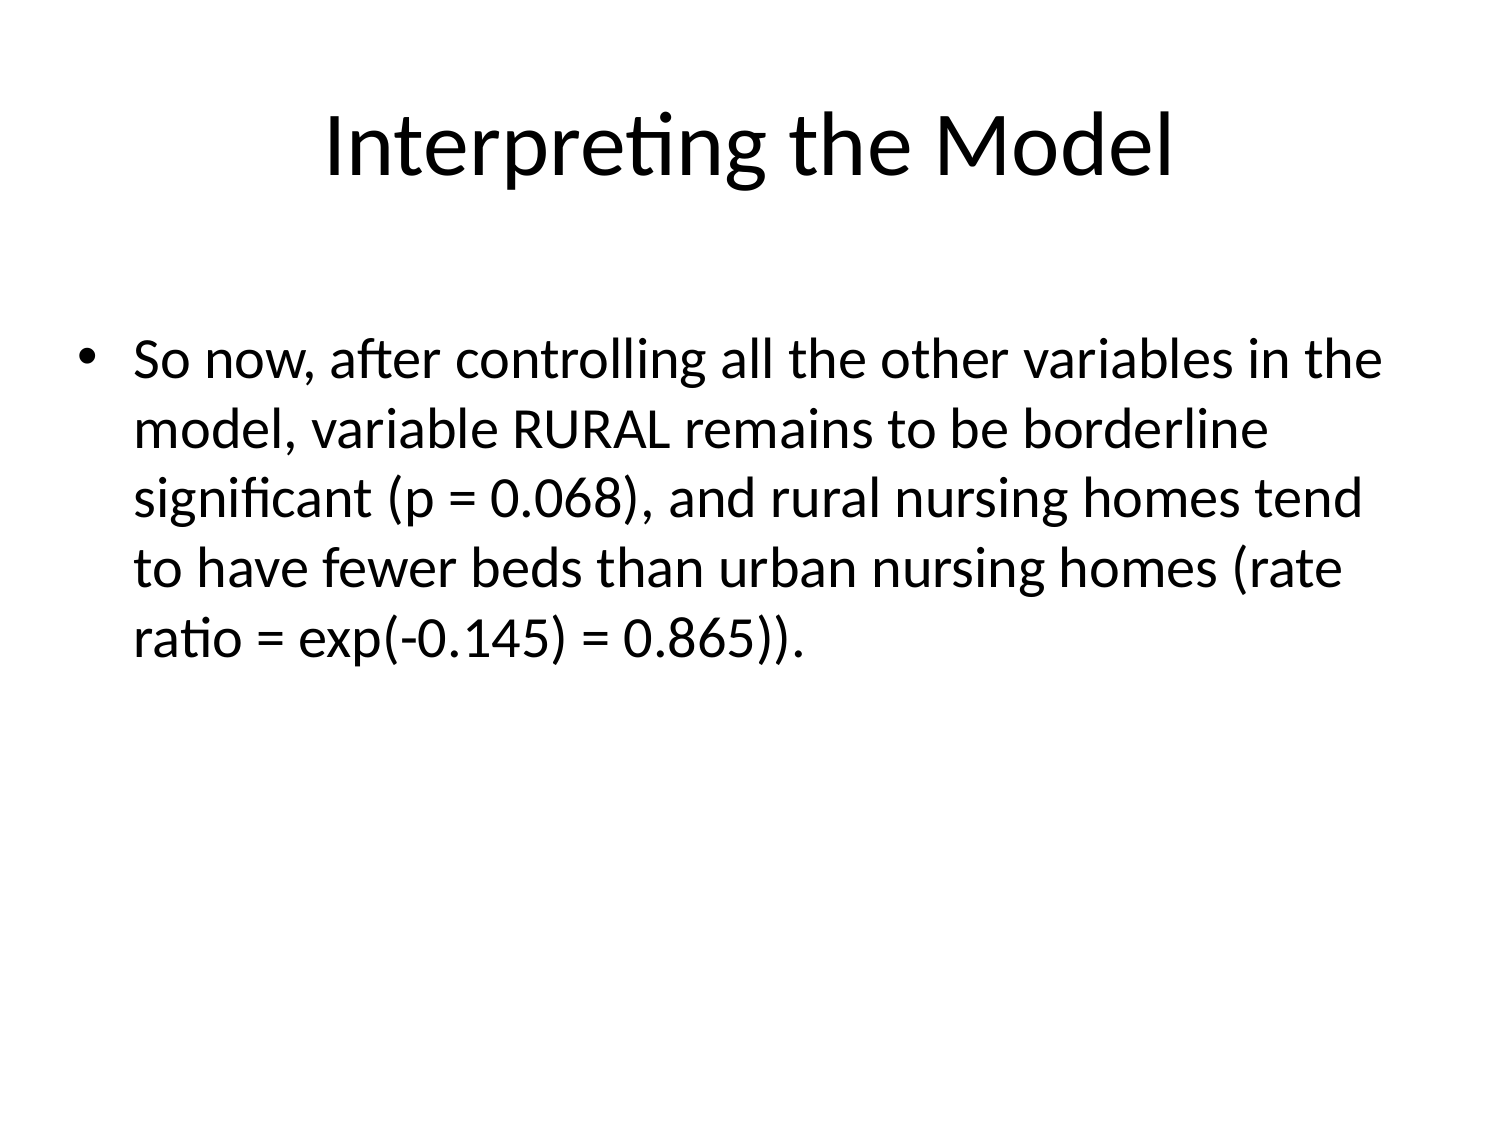

# Interpreting the Model
So now, after controlling all the other variables in the model, variable RURAL remains to be borderline significant (p = 0.068), and rural nursing homes tend to have fewer beds than urban nursing homes (rate ratio = exp(-0.145) = 0.865)).